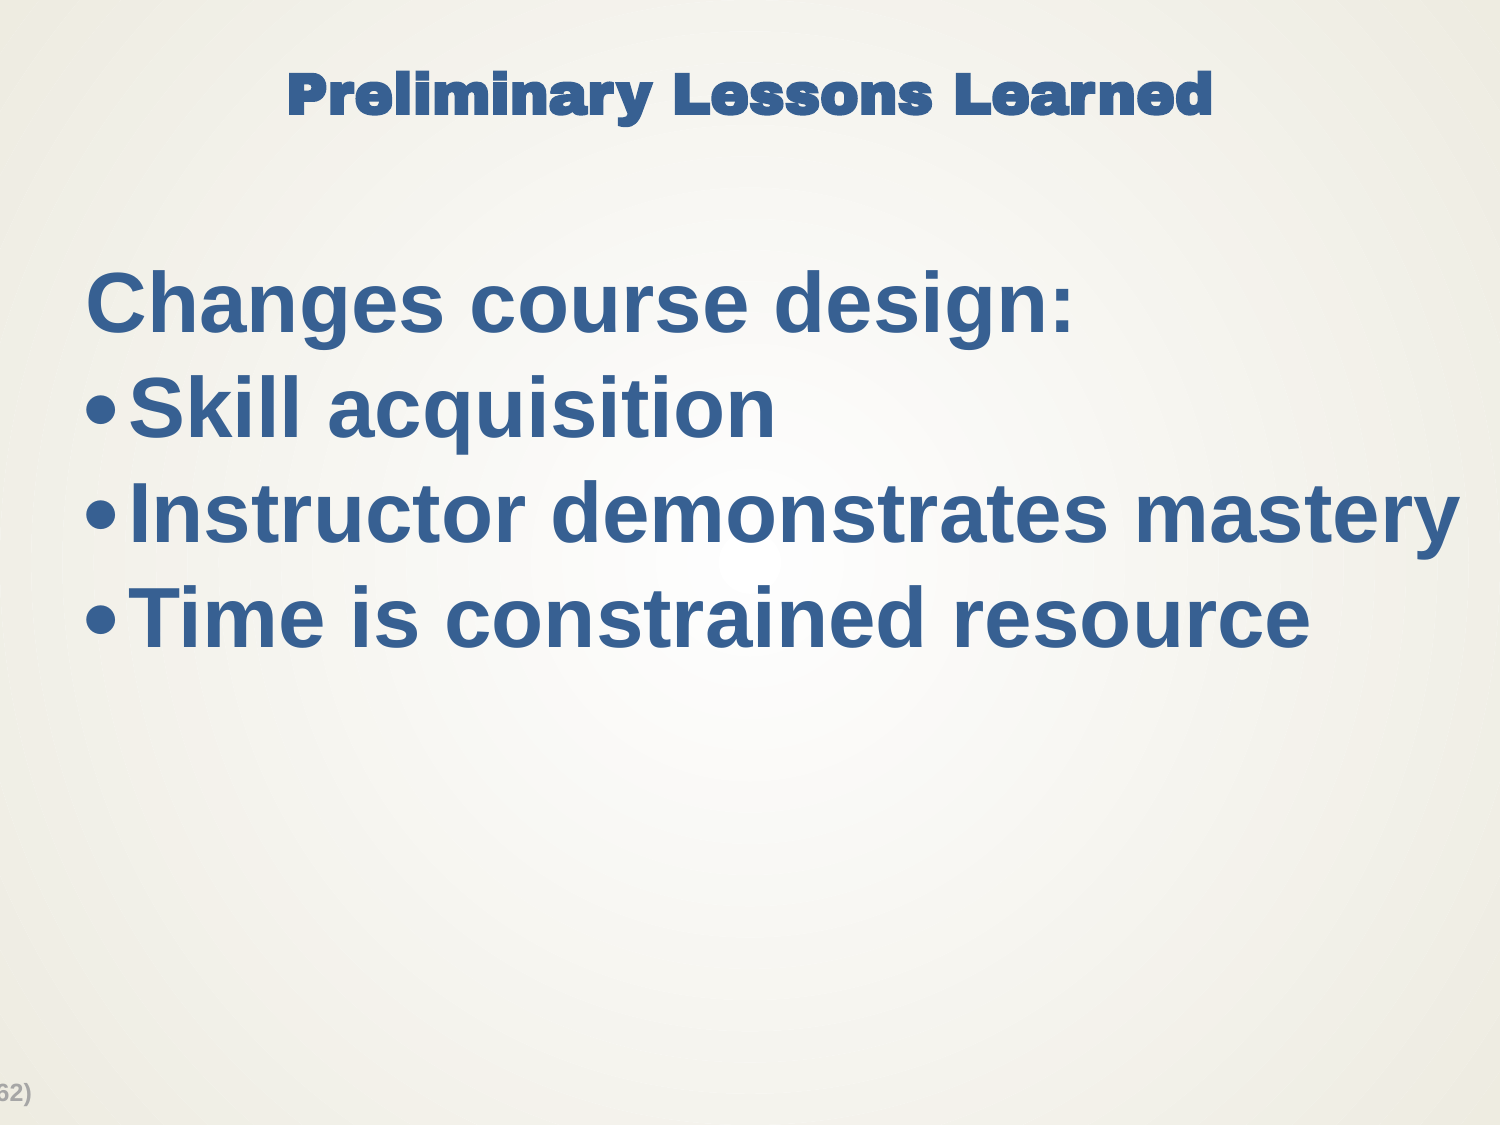

# Preliminary Lessons Learned
Changes course design:
Skill acquisition
Instructor demonstrates mastery
Time is constrained resource